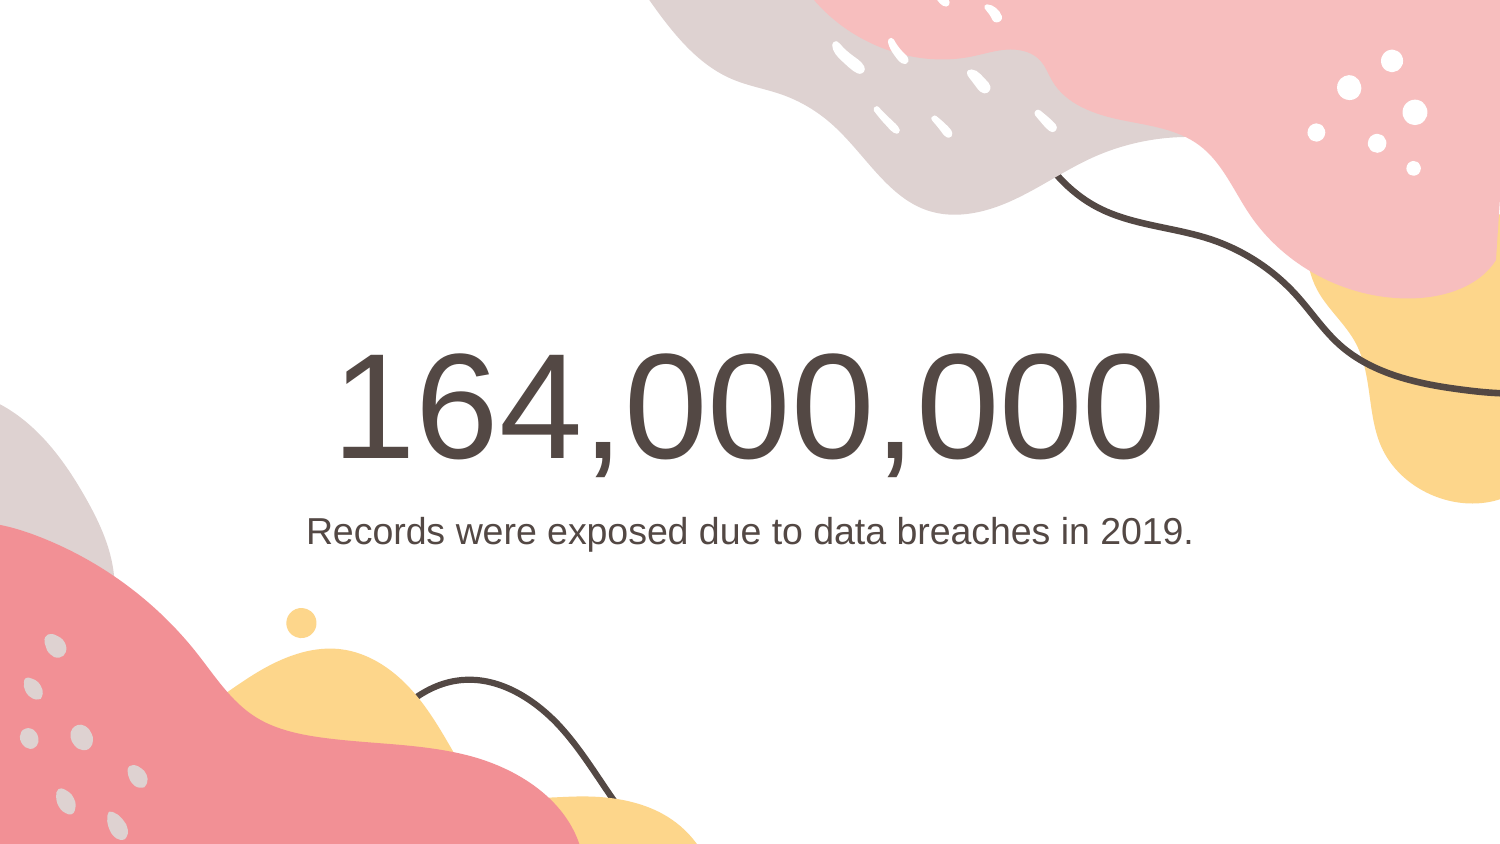

# 164,000,000
Records were exposed due to data breaches in 2019.